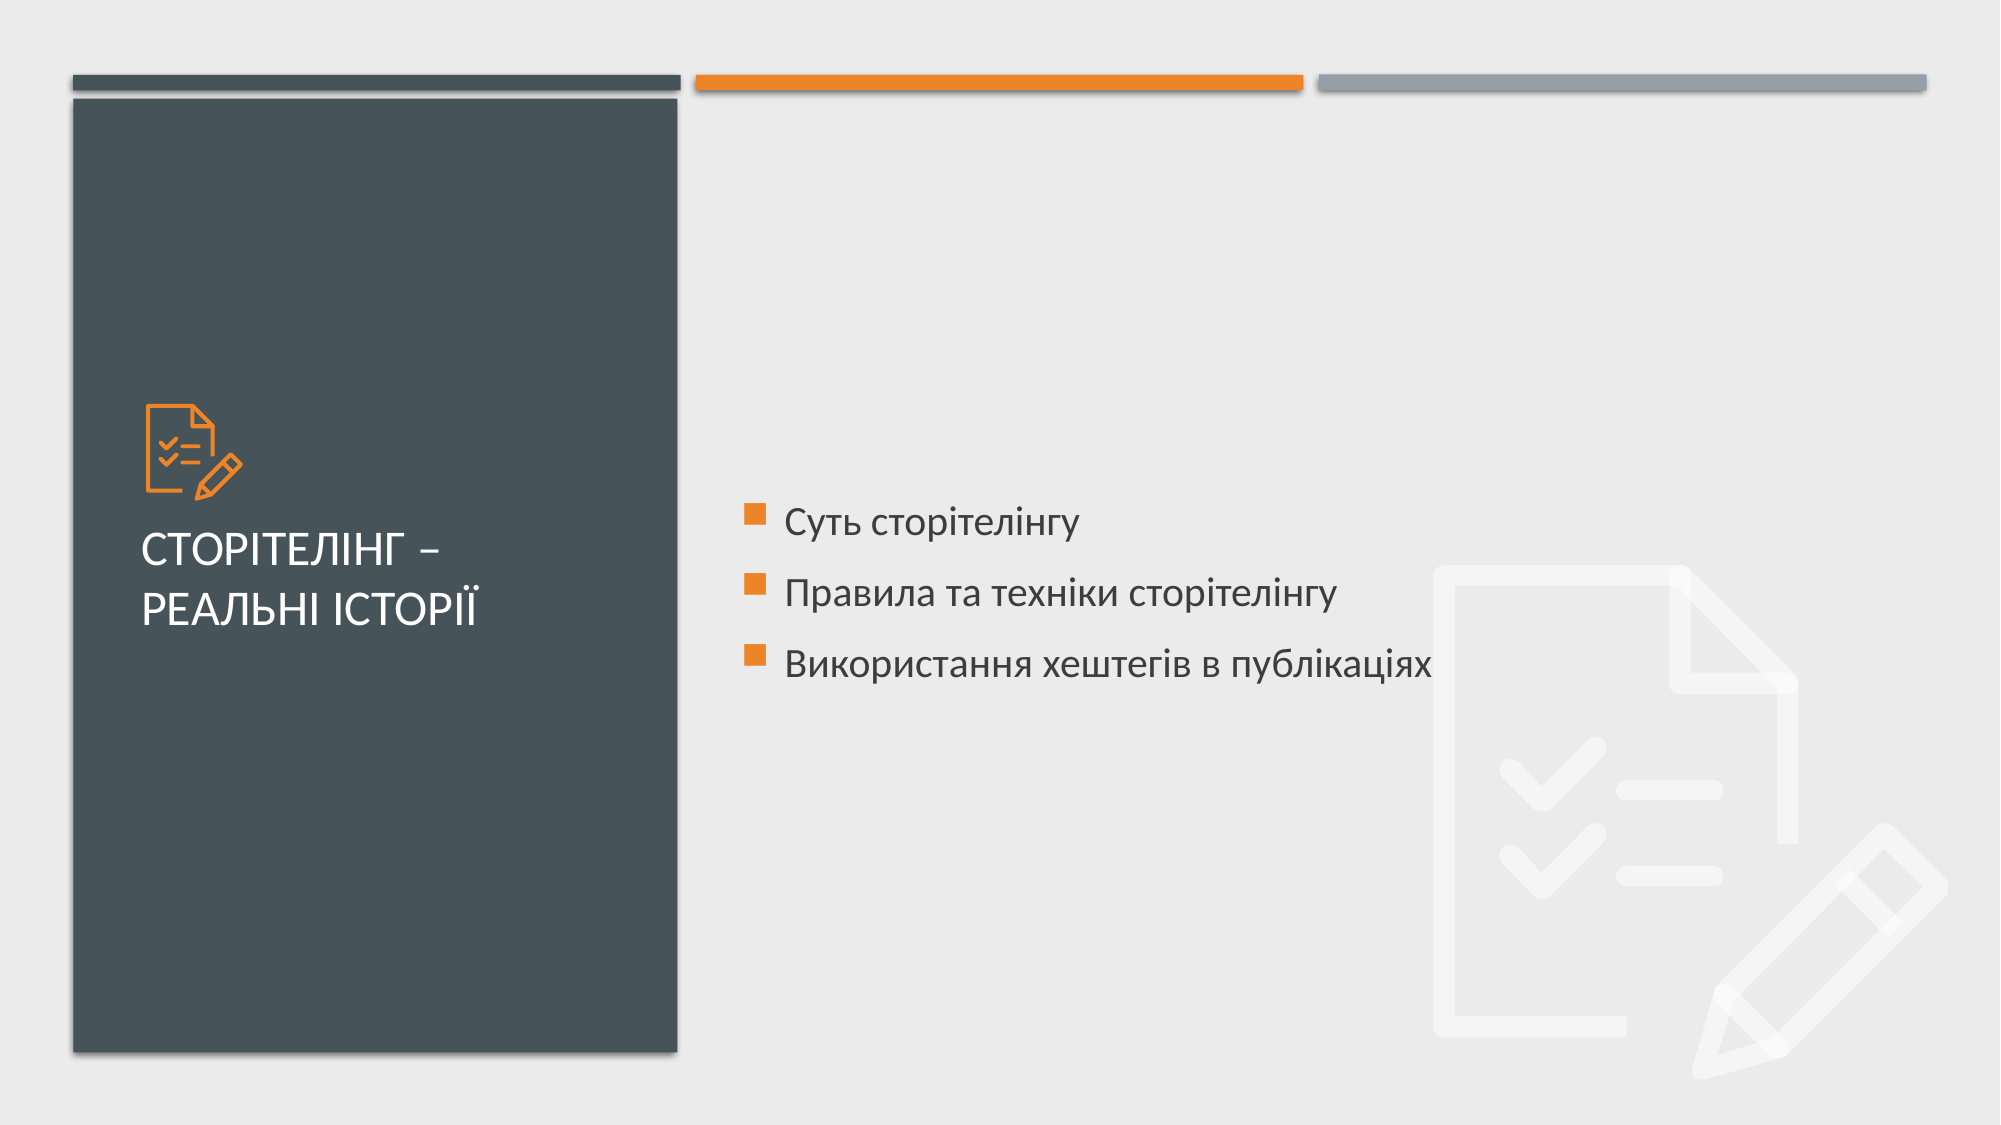

Суть сторітелінгу
Правила та техніки сторітелінгу
Використання хештегів в публікаціях

# Сторітелінг – реальні історії